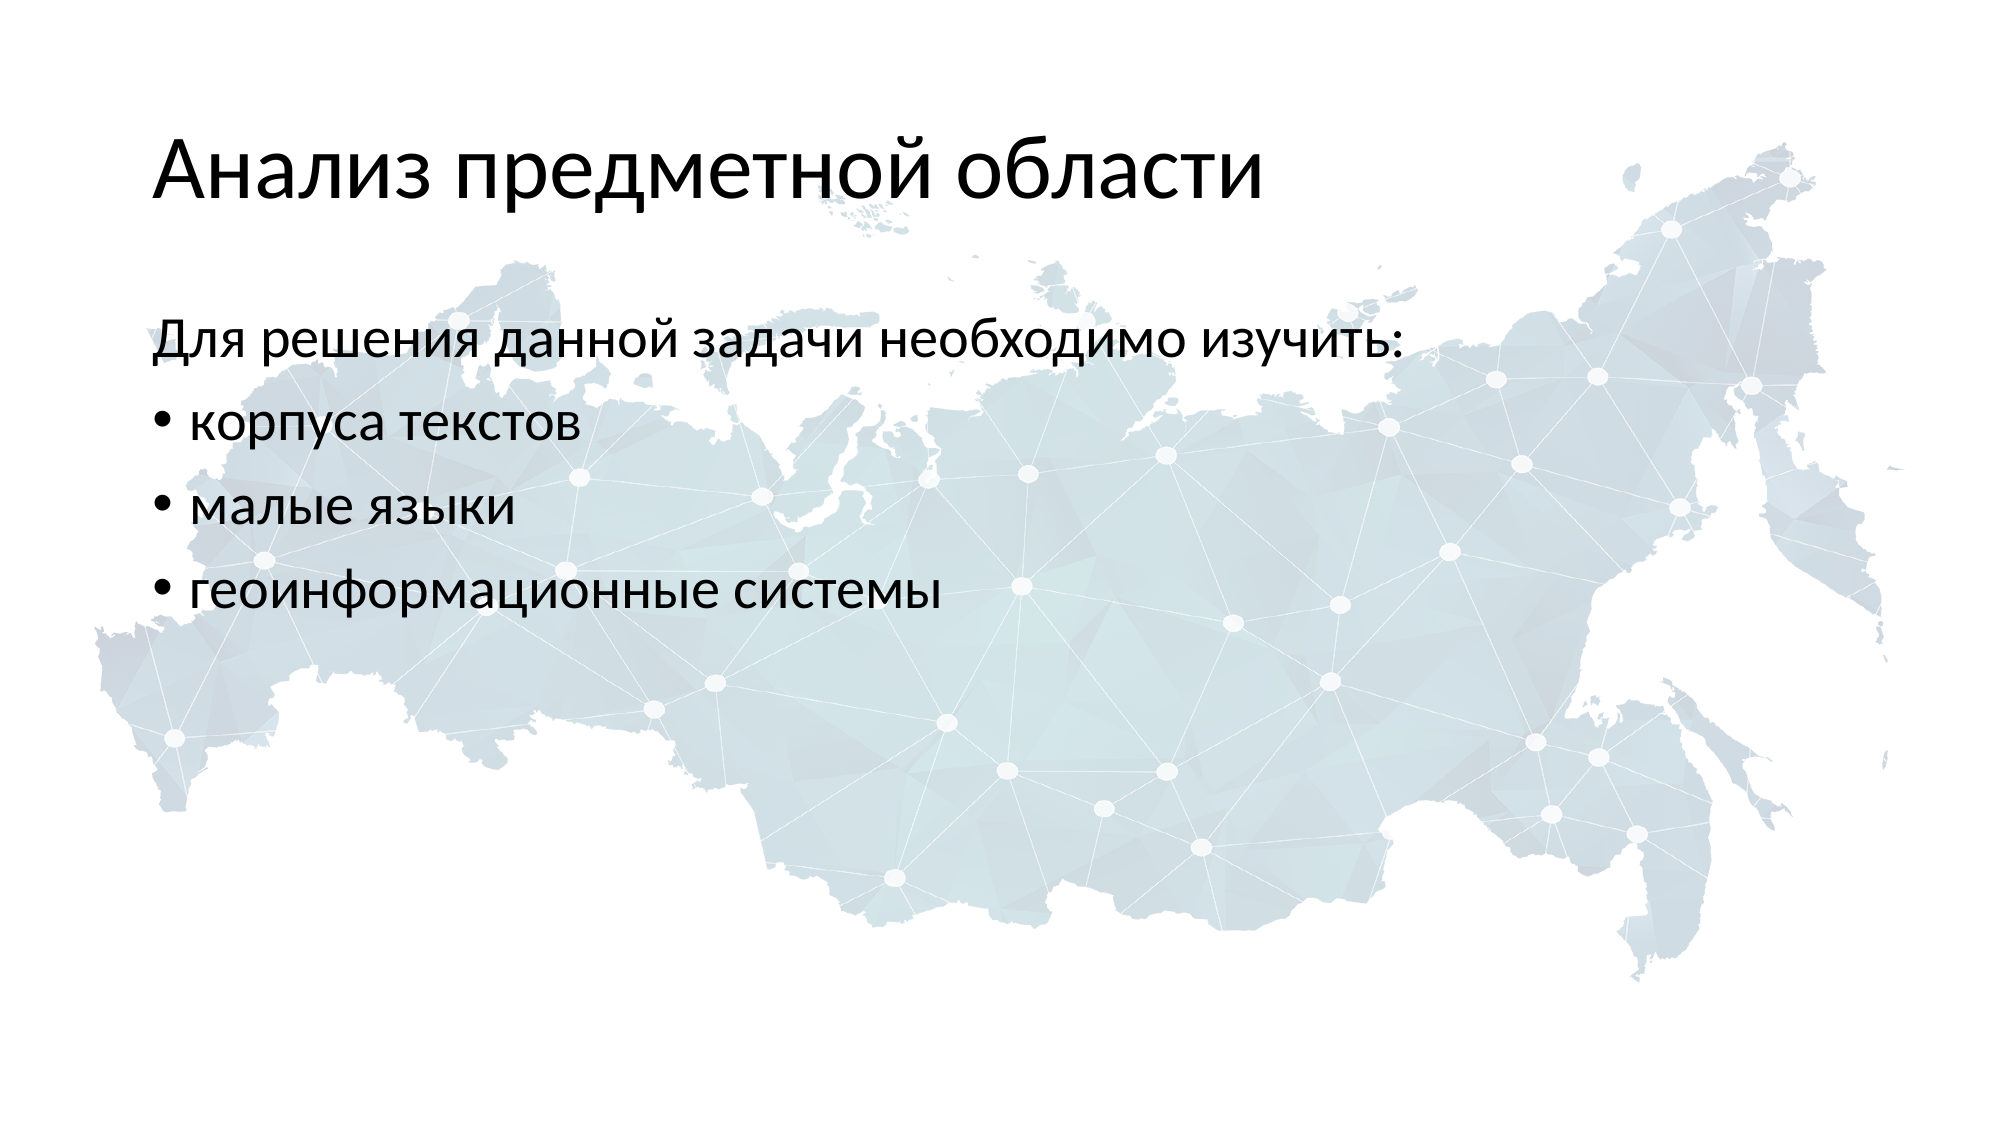

# Анализ предметной области
Для решения данной задачи необходимо изучить:
корпуса текстов
малые языки
геоинформационные системы